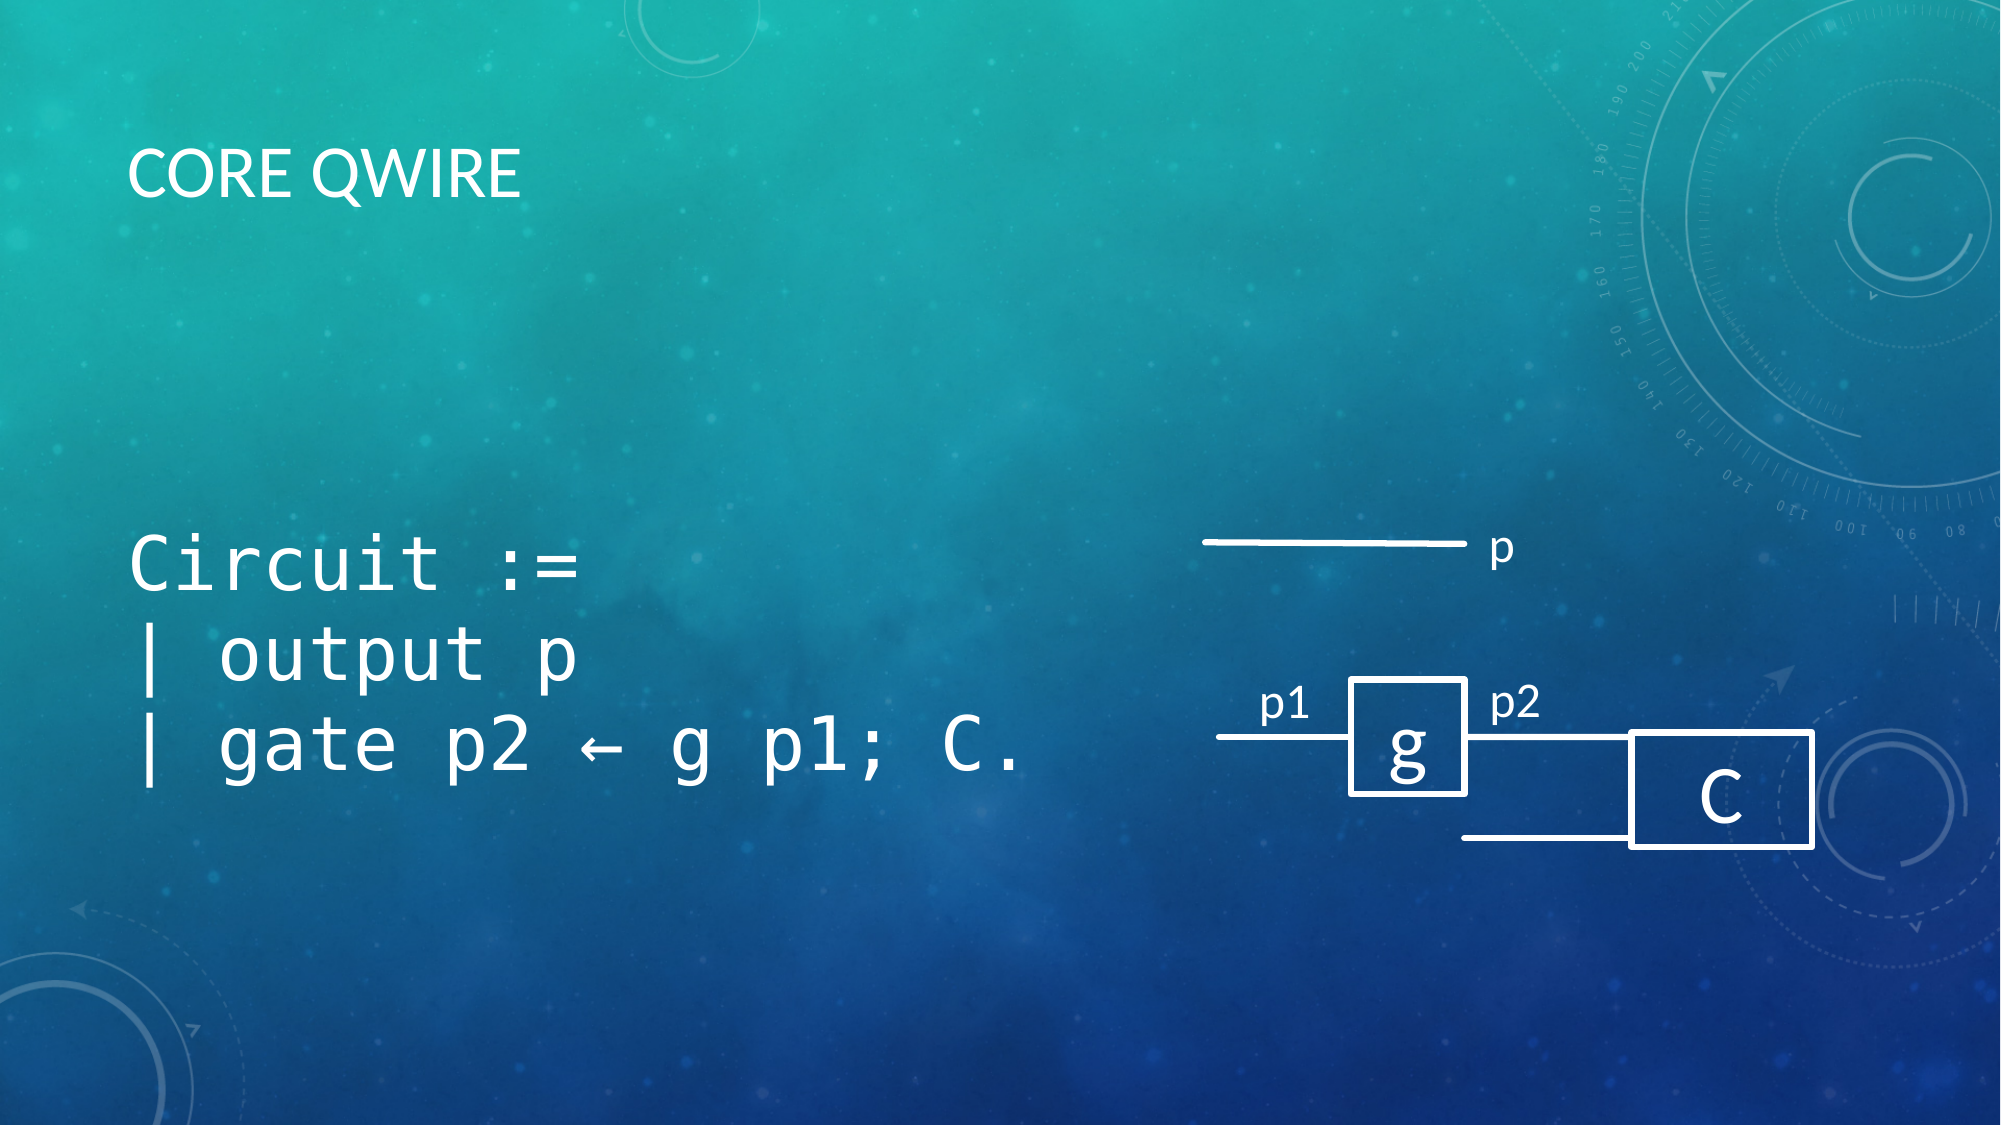

Core QWIRE
Circuit :=
| output p
| gate p2 ← g p1; C.
p
p2
p1
g
C